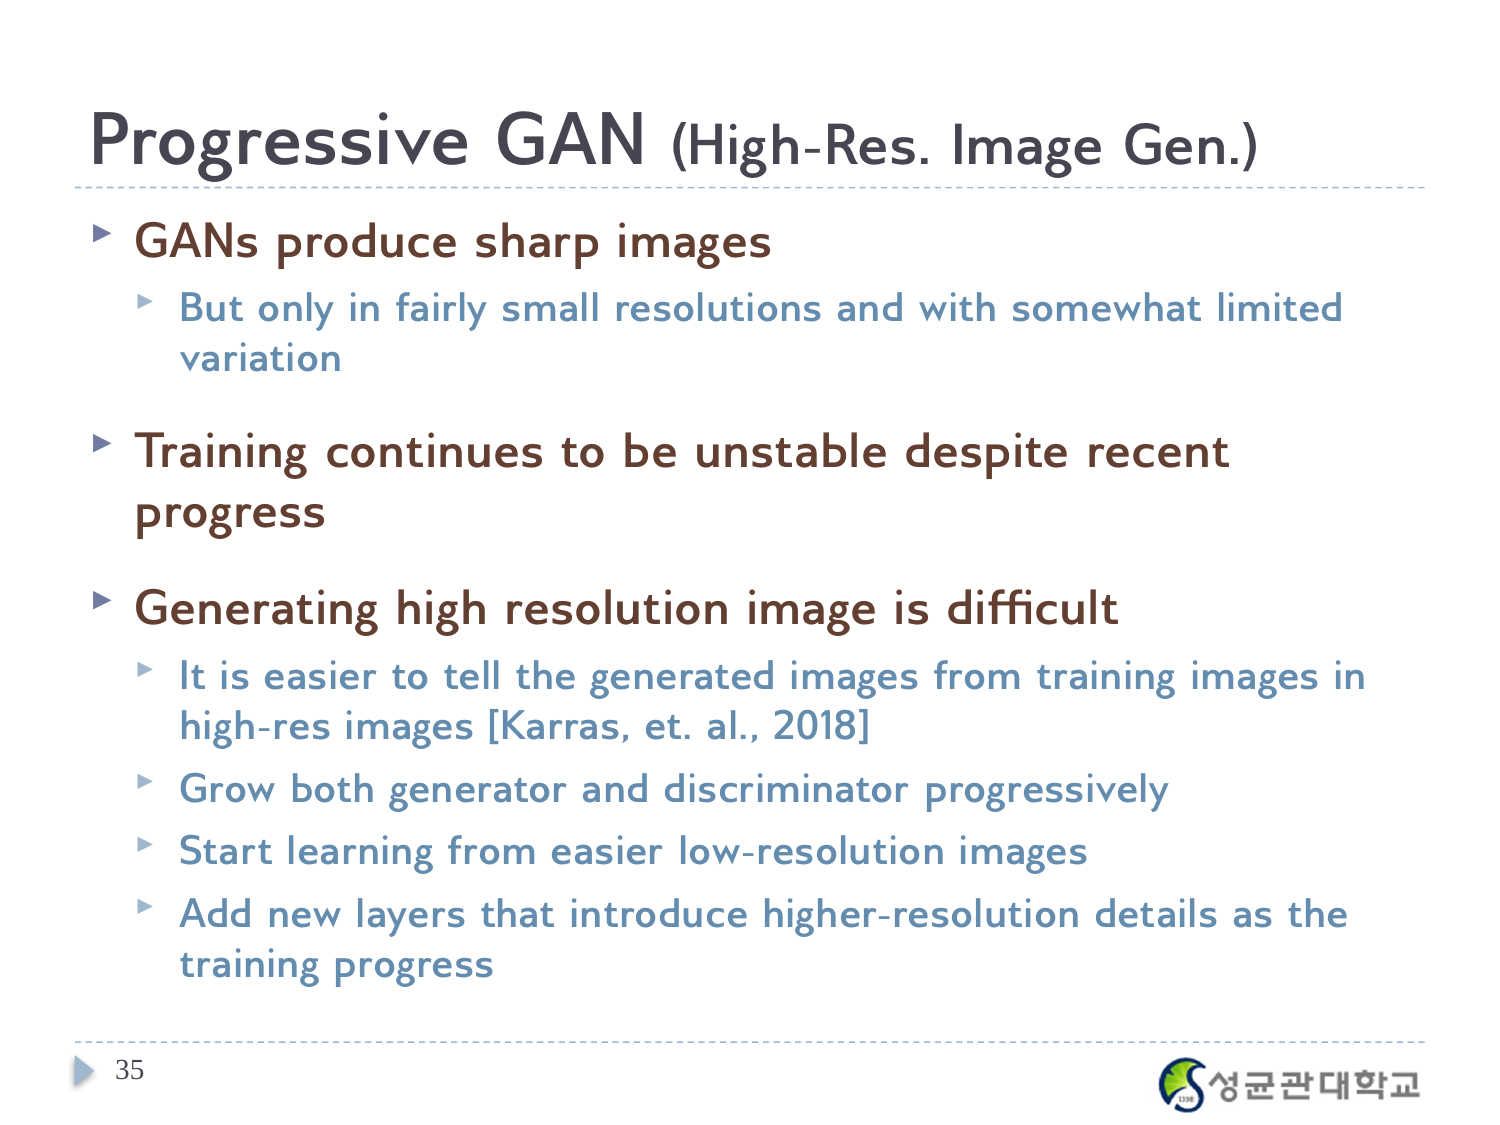

# Progressive GAN (High-Res. Image Gen.)
GANs produce sharp images
But only in fairly small resolutions and with somewhat limited variation
Training continues to be unstable despite recent progress
Generating high resolution image is difficult
It is easier to tell the generated images from training images in high-res images [Karras, et. al., 2018]
Grow both generator and discriminator progressively
Start learning from easier low-resolution images
Add new layers that introduce higher-resolution details as the training progress
35